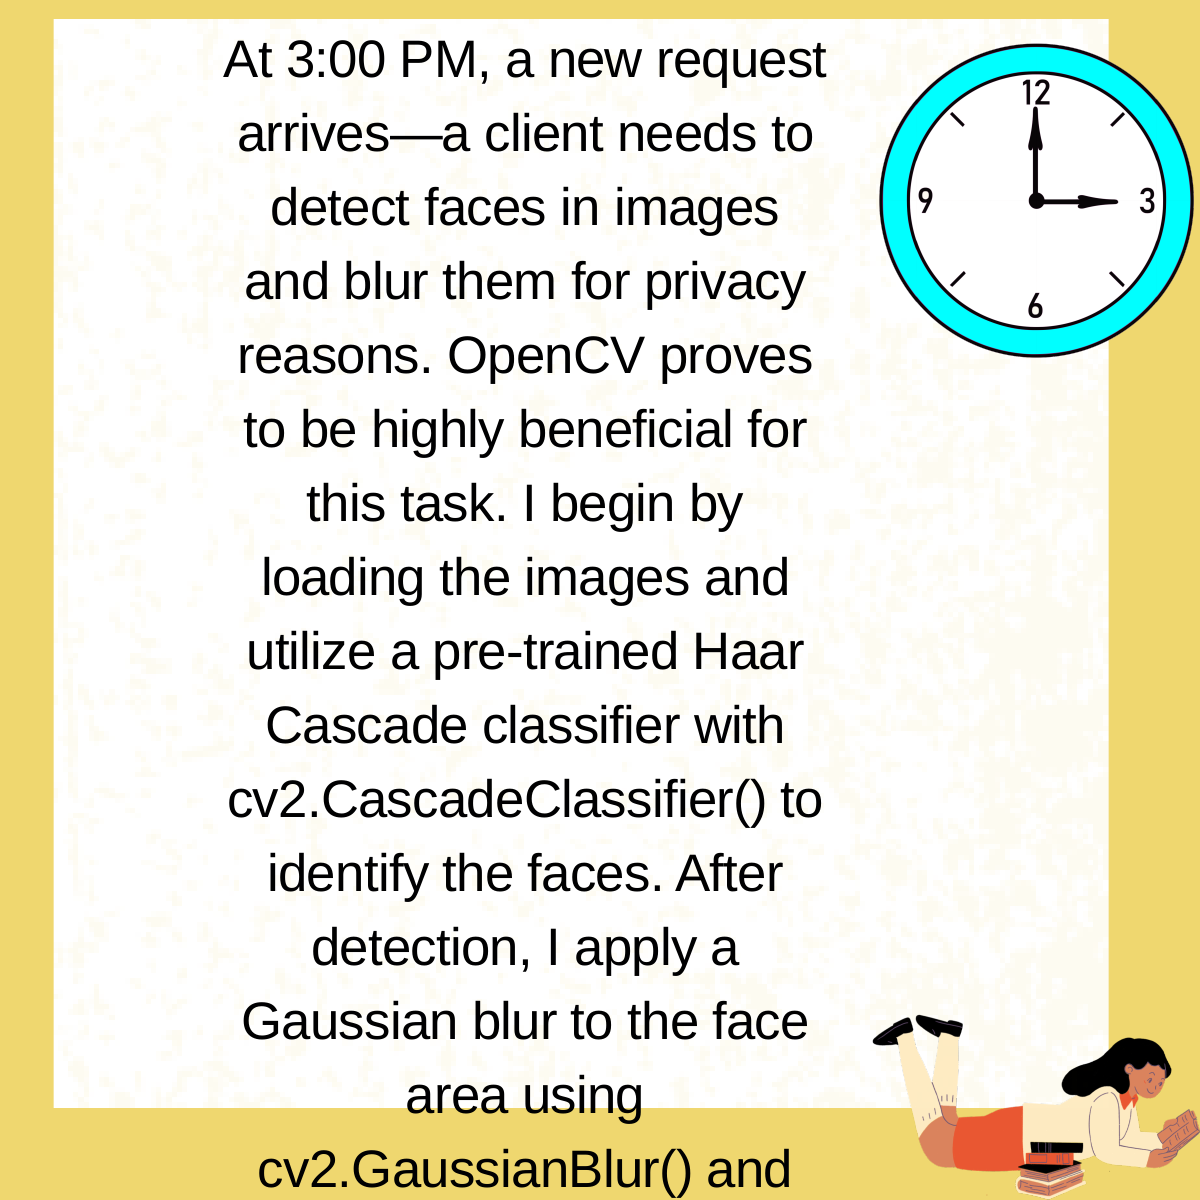

At 3:00 PM, a new request arrives—a client needs to detect faces in images and blur them for privacy reasons. OpenCV proves to be highly beneficial for this task. I begin by loading the images and utilize a pre-trained Haar Cascade classifier with cv2.CascadeClassifier() to identify the faces. After detection, I apply a Gaussian blur to the face area using cv2.GaussianBlur() and save the final result.